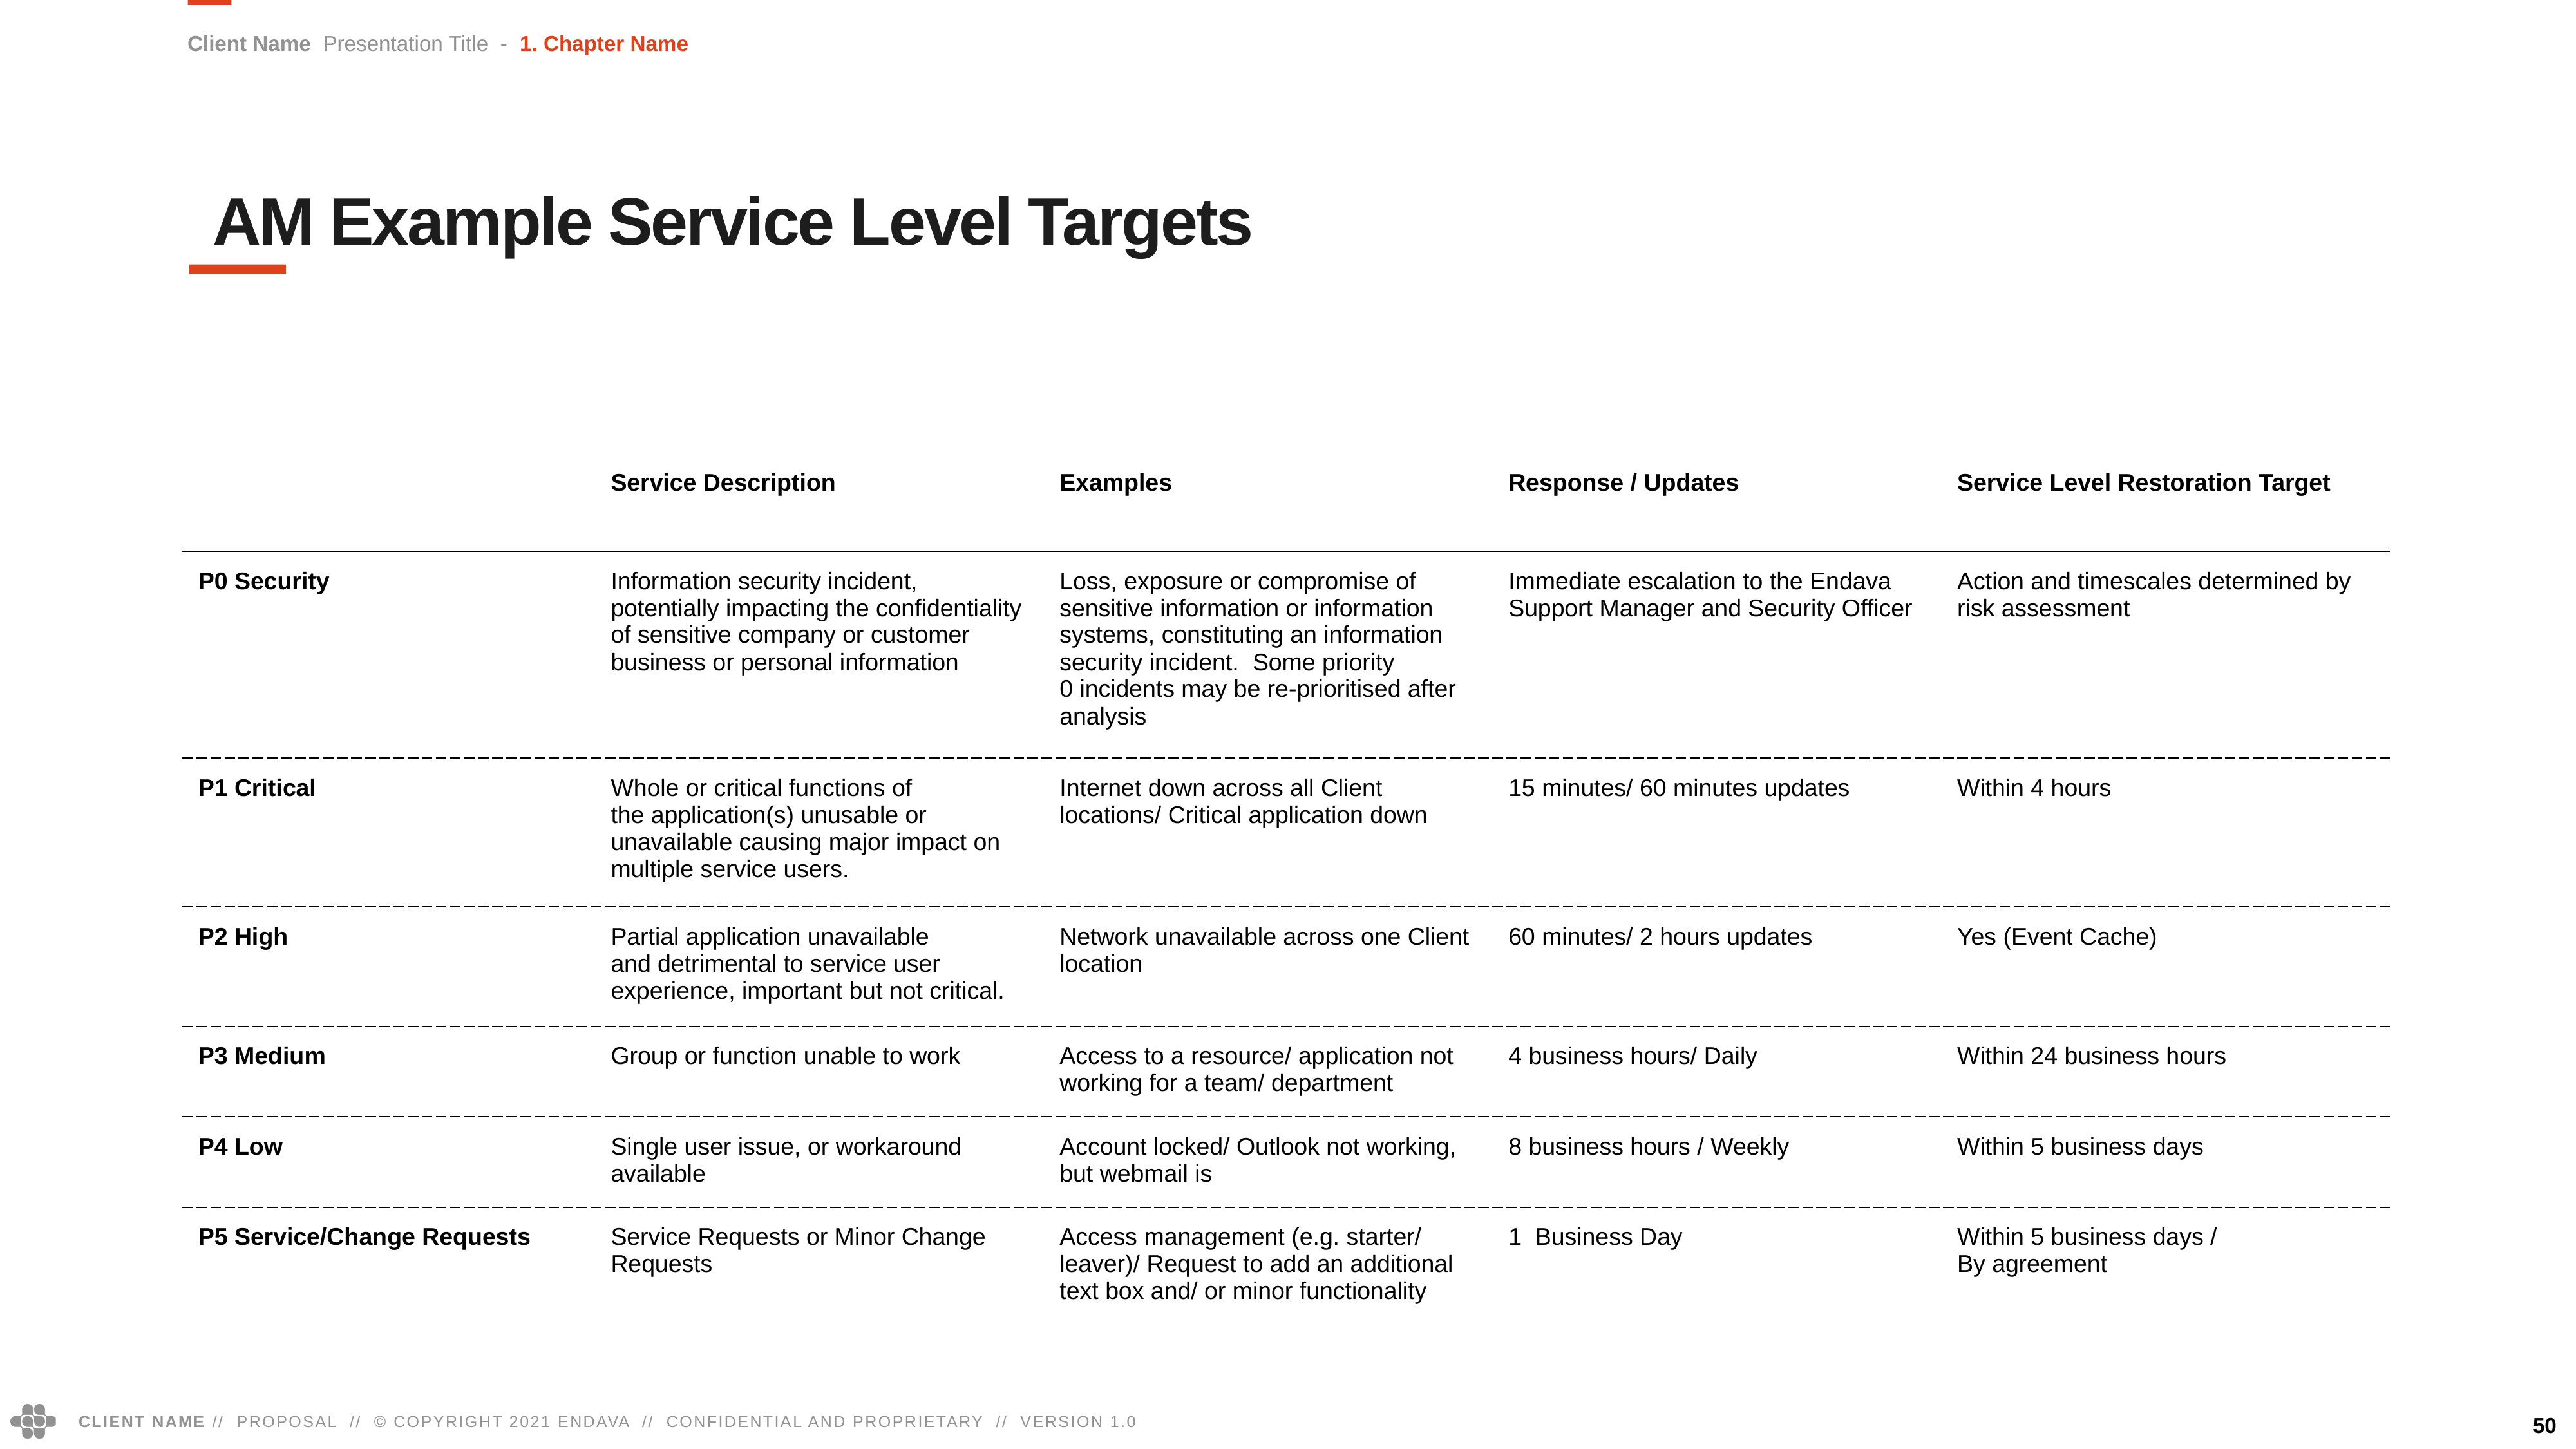

Client Name  Presentation Title  -  1. Chapter Name
AM Example Service Level Targets

|  | Service Description | Examples | Response / Updates | Service Level Restoration Target |
| --- | --- | --- | --- | --- |
| P0 Security | Information security incident, potentially impacting the confidentiality of sensitive company or customer business or personal information | Loss, exposure or compromise of sensitive information or information systems, constituting an information security incident.  Some priority 0 incidents may be re-prioritised after analysis | Immediate escalation to the Endava Support Manager and Security Officer | Action and timescales determined by risk assessment |
| P1 Critical | Whole or critical functions of the application(s) unusable or unavailable causing major impact on multiple service users. | Internet down across all Client locations/ Critical application down | 15 minutes/ 60 minutes updates | Within 4 hours |
| P2 High | Partial application unavailable and detrimental to service user experience, important but not critical. | Network unavailable across one Client location | 60 minutes/ 2 hours updates | Yes (Event Cache) |
| P3 Medium | Group or function unable to work | Access to a resource/ application not working for a team/ department | 4 business hours/ Daily | Within 24 business hours |
| P4 Low | Single user issue, or workaround available | Account locked/ Outlook not working, but webmail is | 8 business hours / Weekly | Within 5 business days |
| P5 Service/Change Requests | Service Requests or Minor Change Requests | Access management (e.g. starter/ leaver)/ Request to add an additional text box and/ or minor functionality | 1  Business Day | Within 5 business days / By agreement |
50